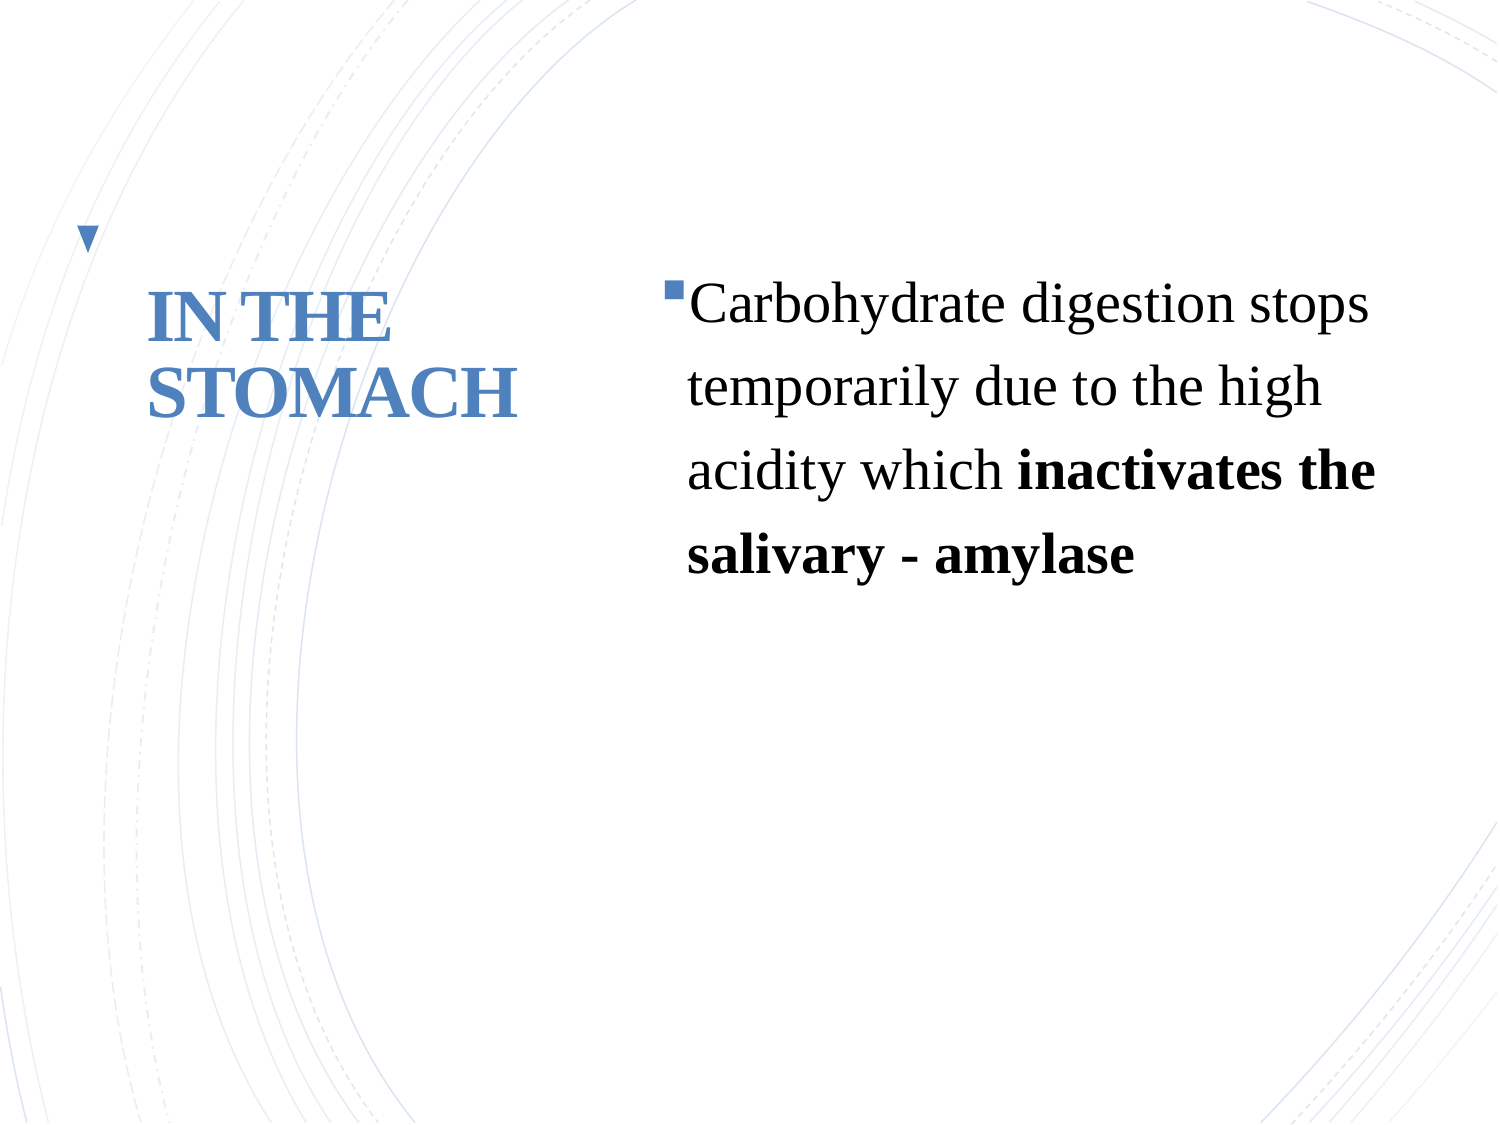

# IN THE STOMACH
Carbohydrate digestion stops temporarily due to the high acidity which inactivates the salivary - amylase